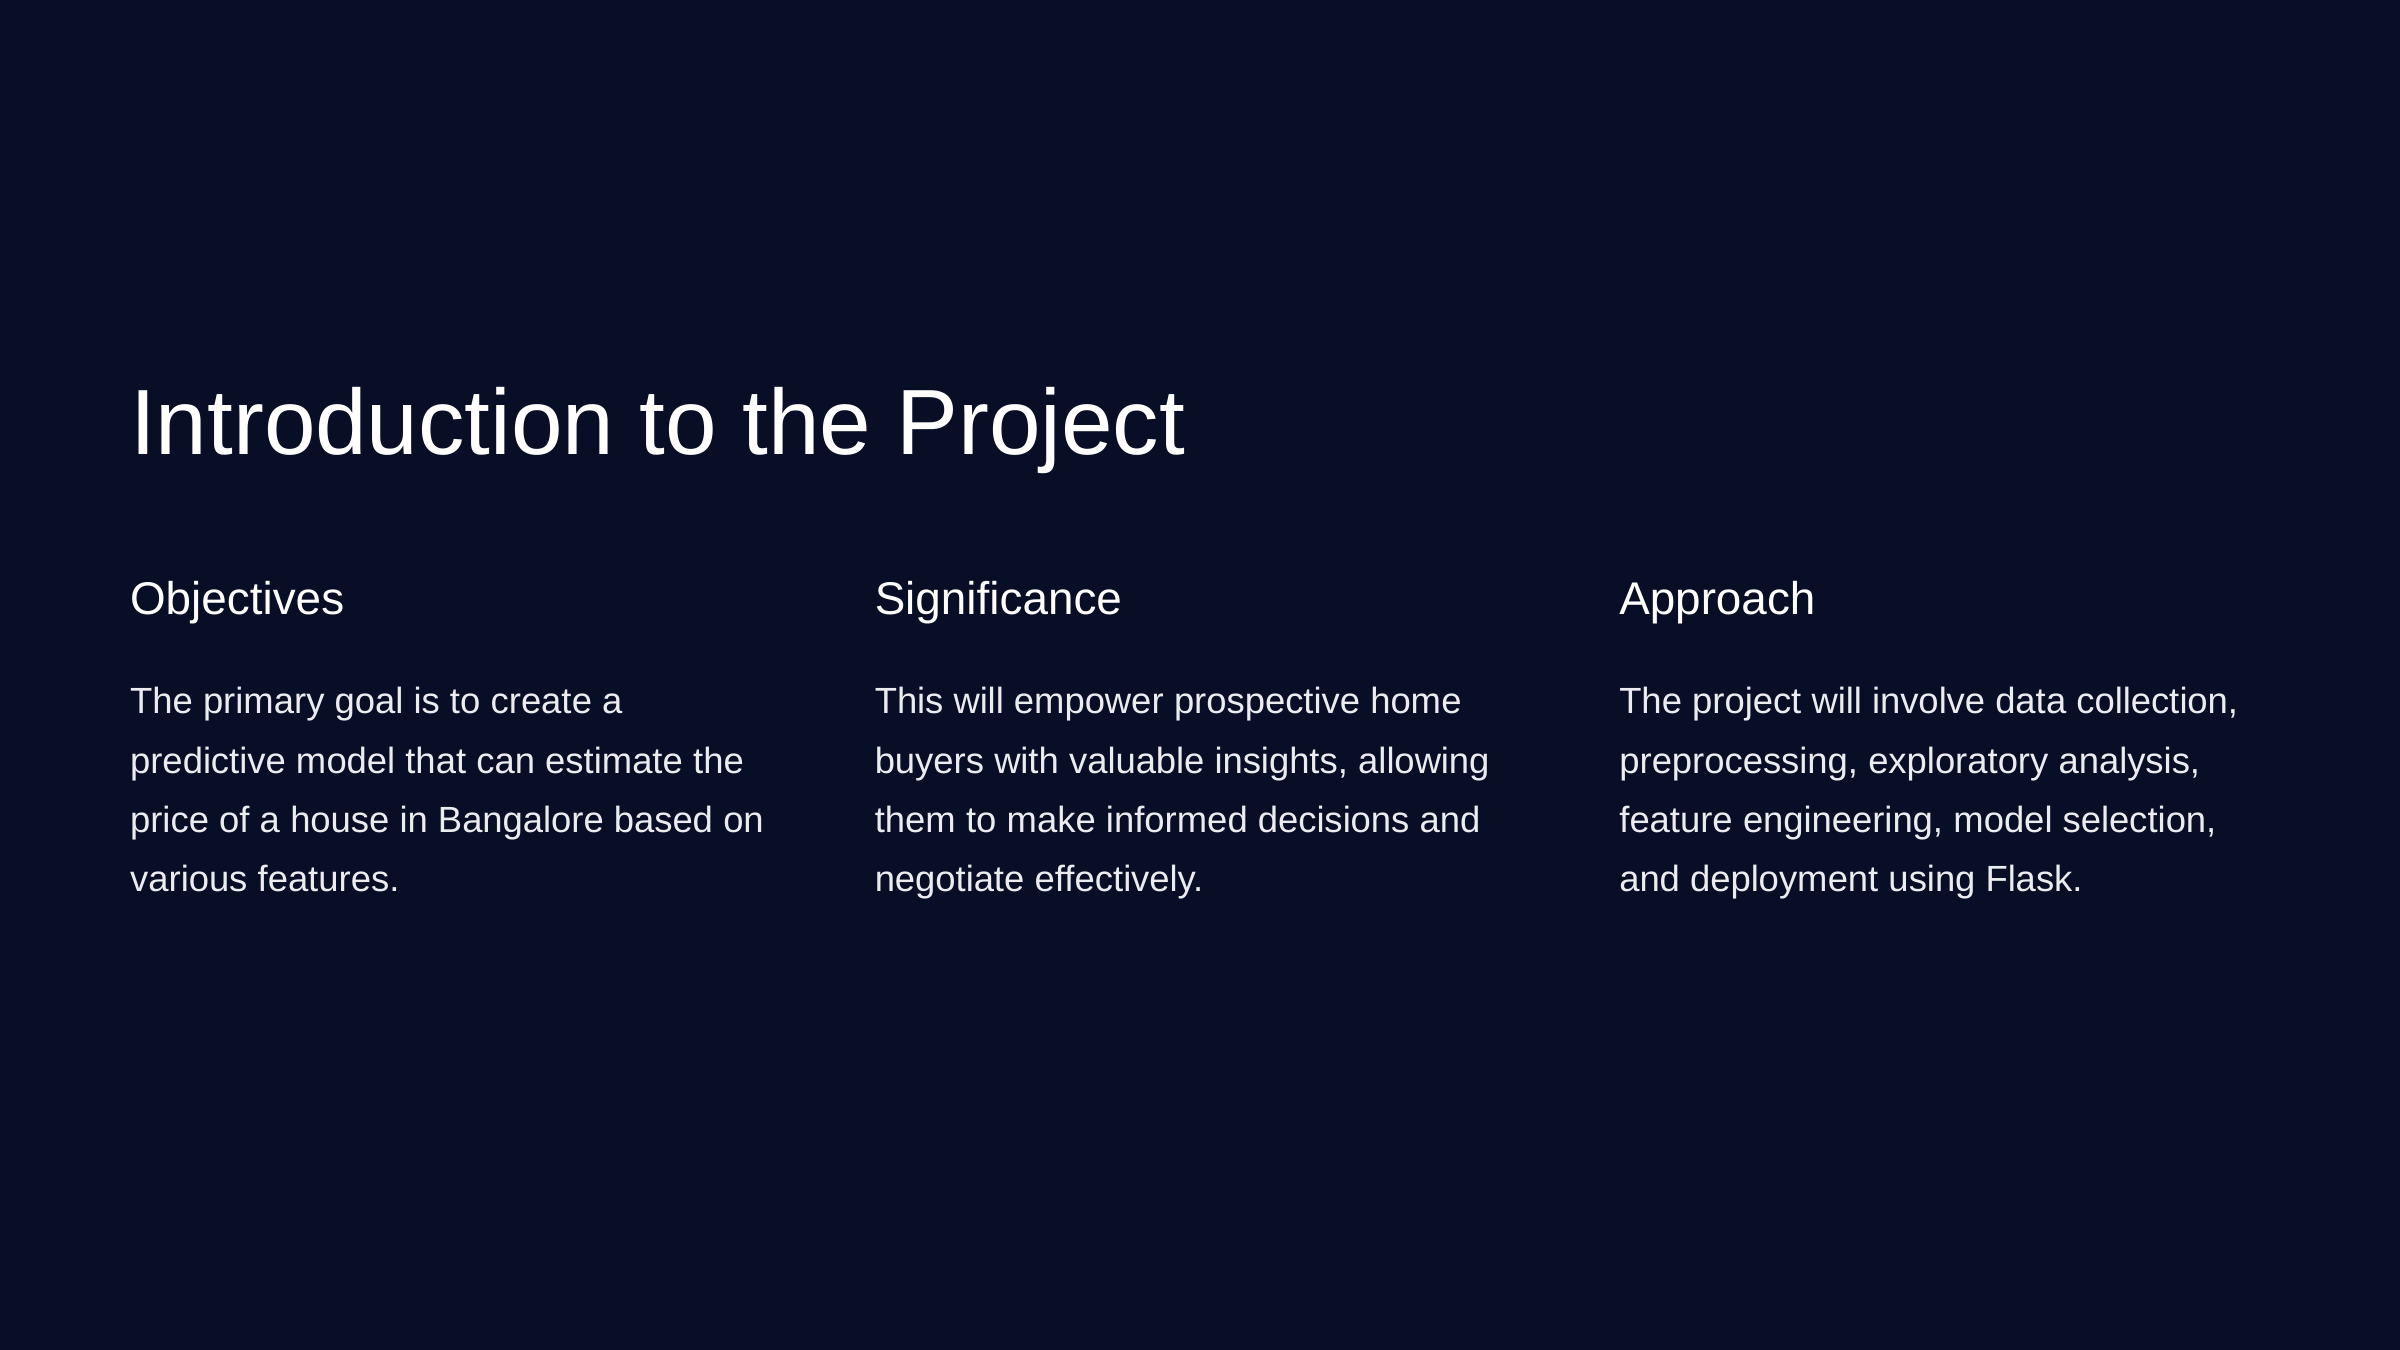

Introduction to the Project
Objectives
Significance
Approach
The primary goal is to create a predictive model that can estimate the price of a house in Bangalore based on various features.
This will empower prospective home buyers with valuable insights, allowing them to make informed decisions and negotiate effectively.
The project will involve data collection, preprocessing, exploratory analysis, feature engineering, model selection, and deployment using Flask.